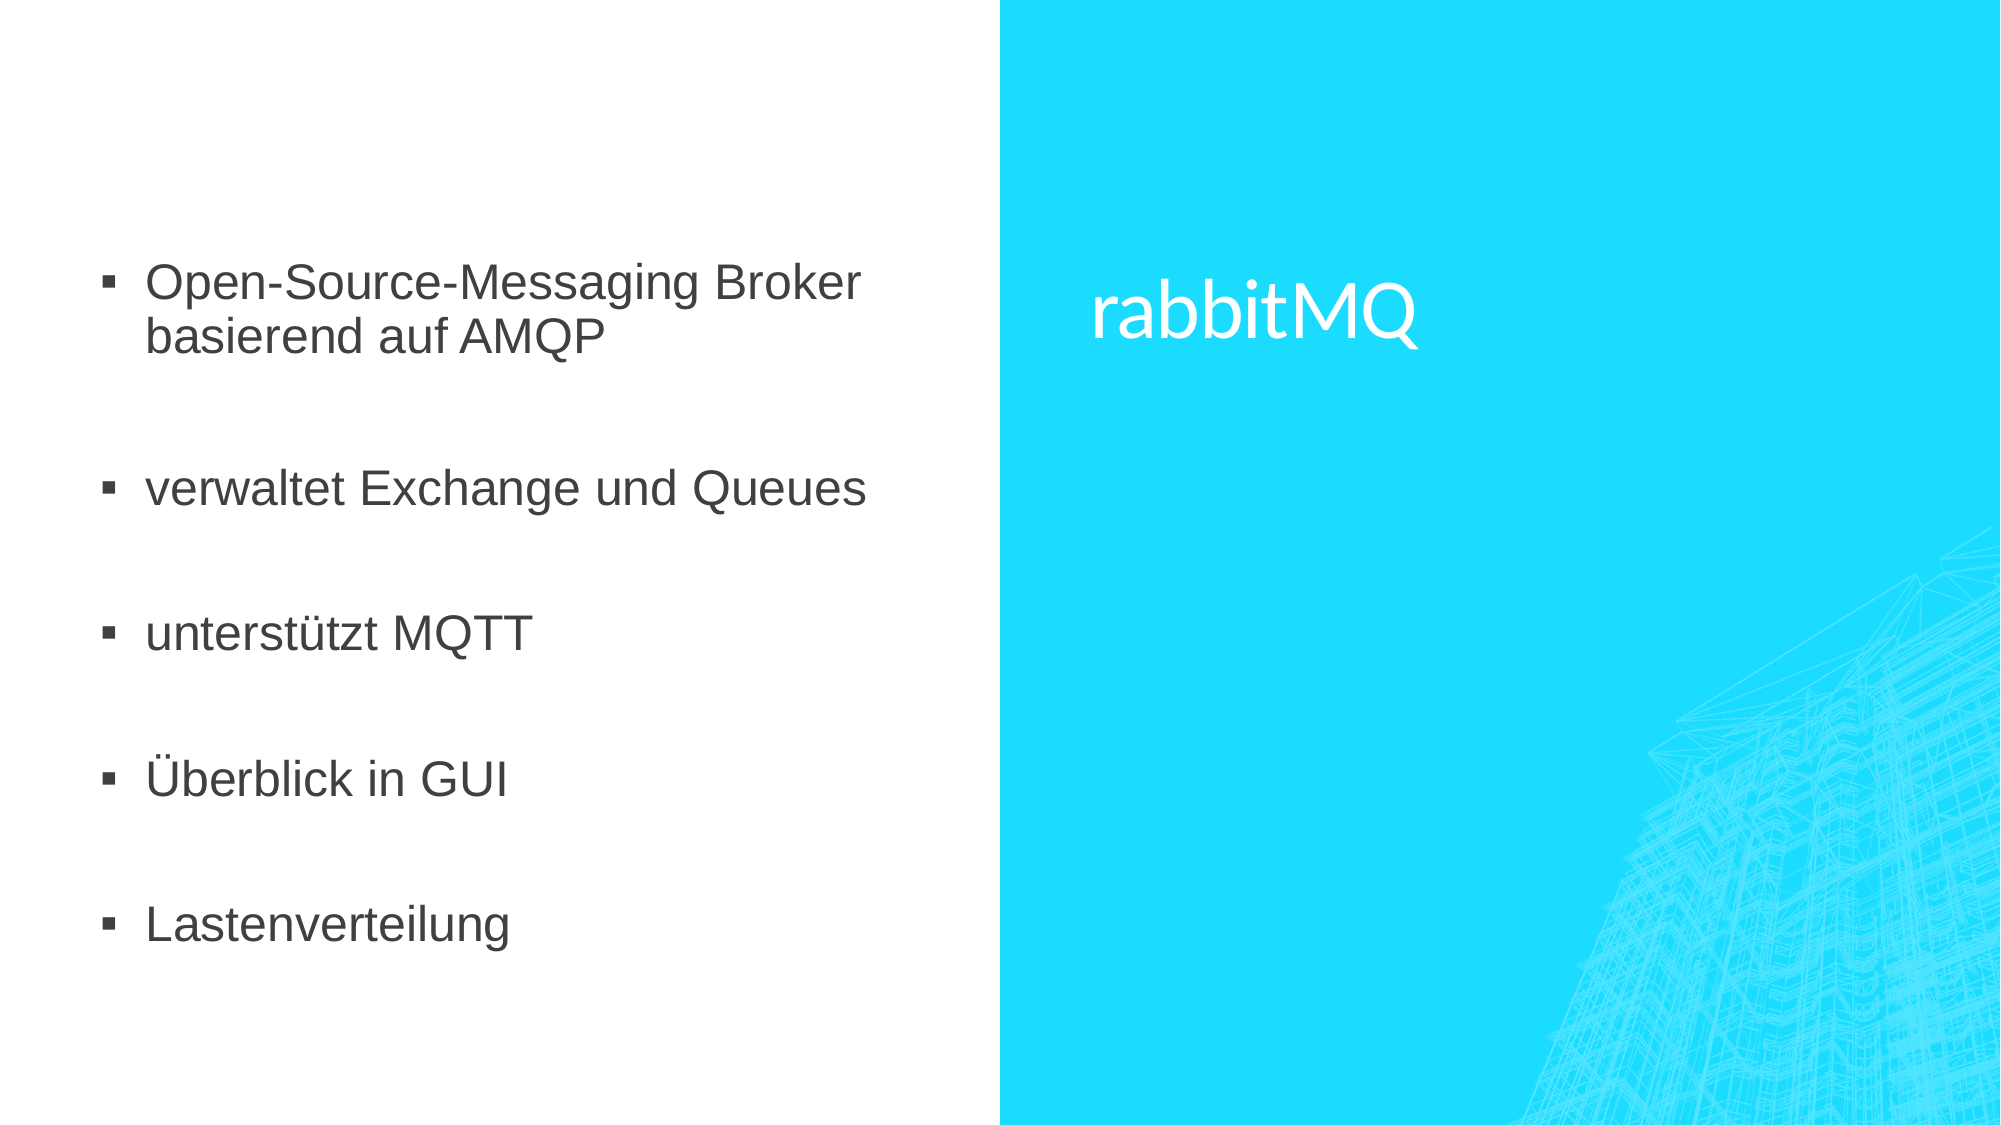

# rabbitmq
Open-Source-Messaging Broker
basierend auf AMQP
verwaltet Exchange und Queues
unterstützt MQTT
Überblick in GUI
Lastenverteilung